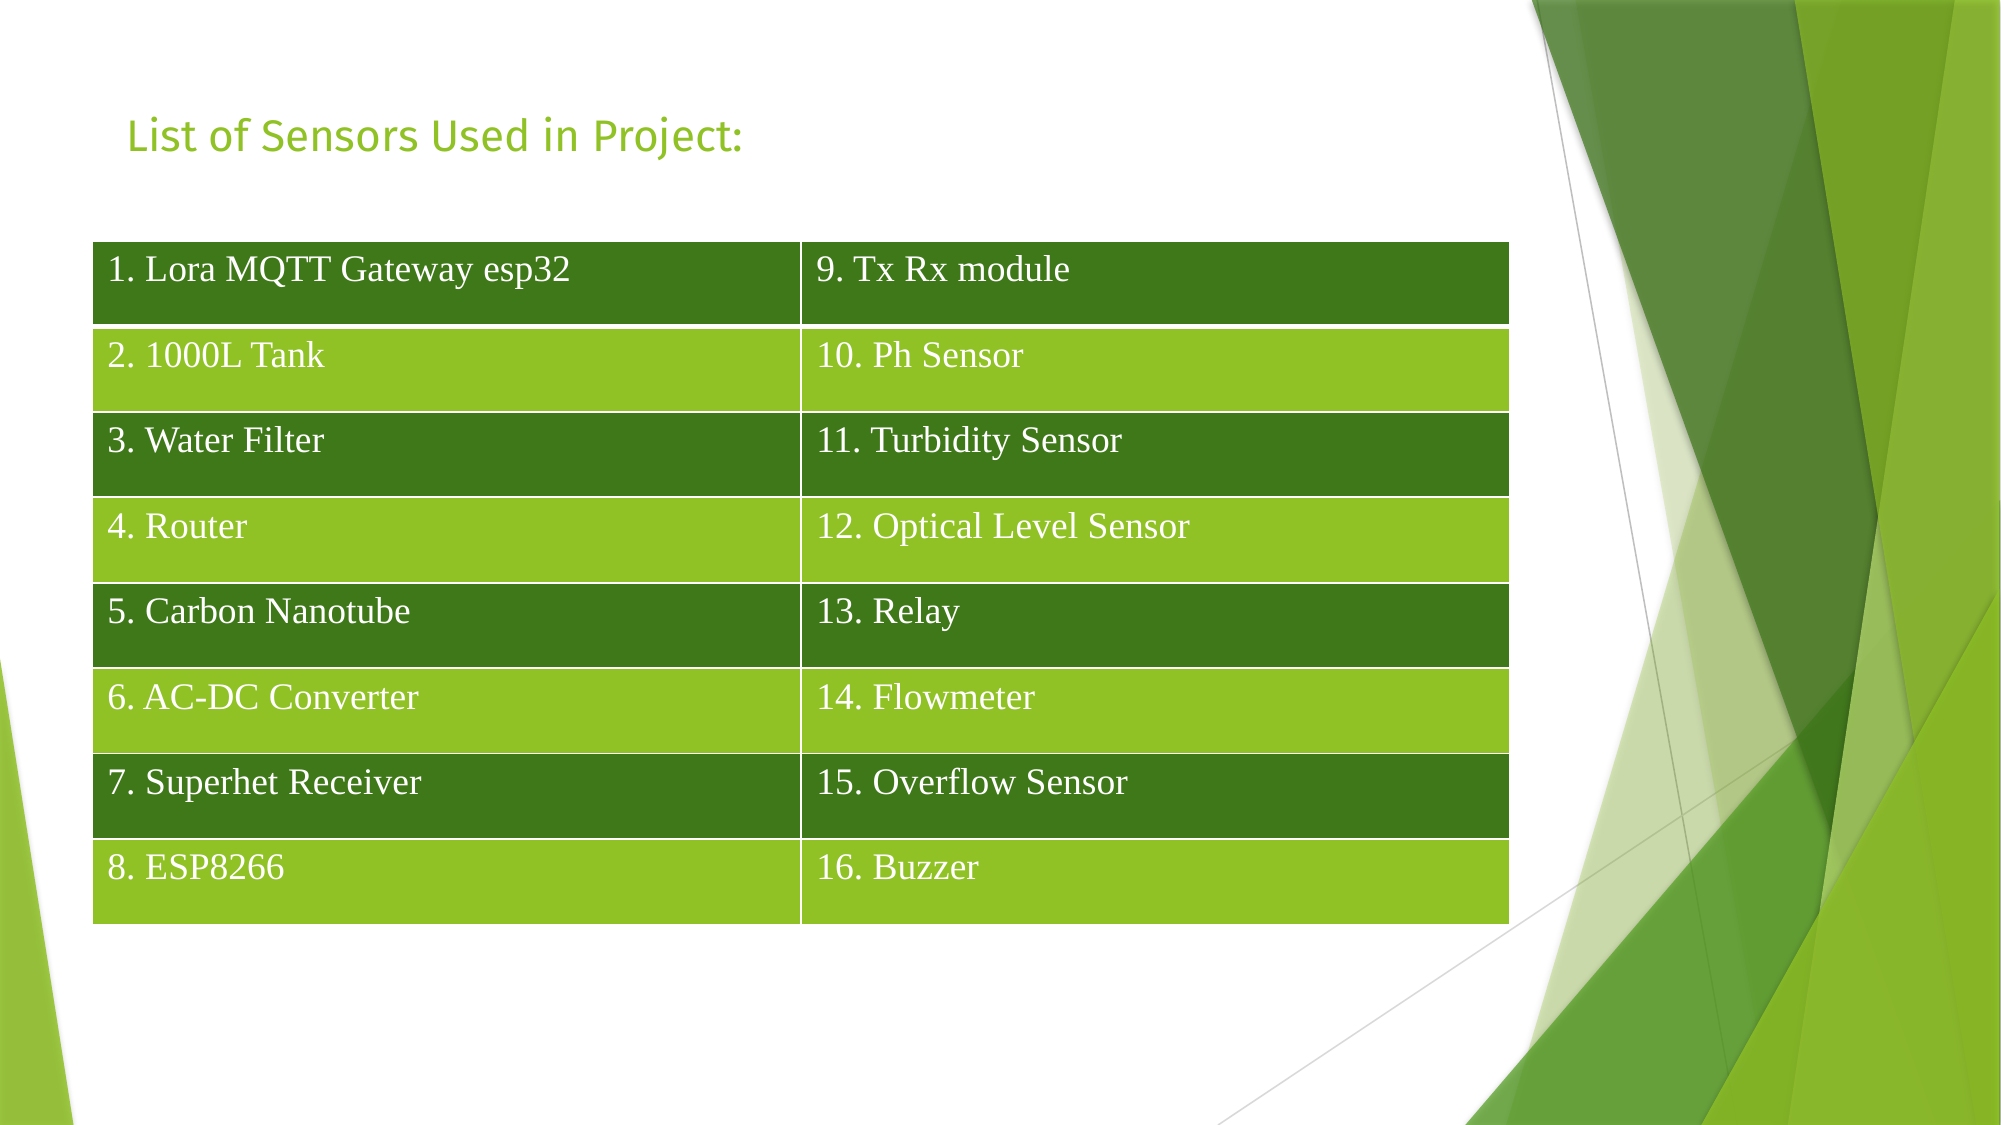

# List of Sensors Used in Project:
| 1. Lora MQTT Gateway esp32 | 9. Tx Rx module |
| --- | --- |
| 2. 1000L Tank | 10. Ph Sensor |
| 3. Water Filter | 11. Turbidity Sensor |
| 4. Router | 12. Optical Level Sensor |
| 5. Carbon Nanotube | 13. Relay |
| 6. AC-DC Converter | 14. Flowmeter |
| 7. Superhet Receiver | 15. Overflow Sensor |
| 8. ESP8266 | 16. Buzzer |